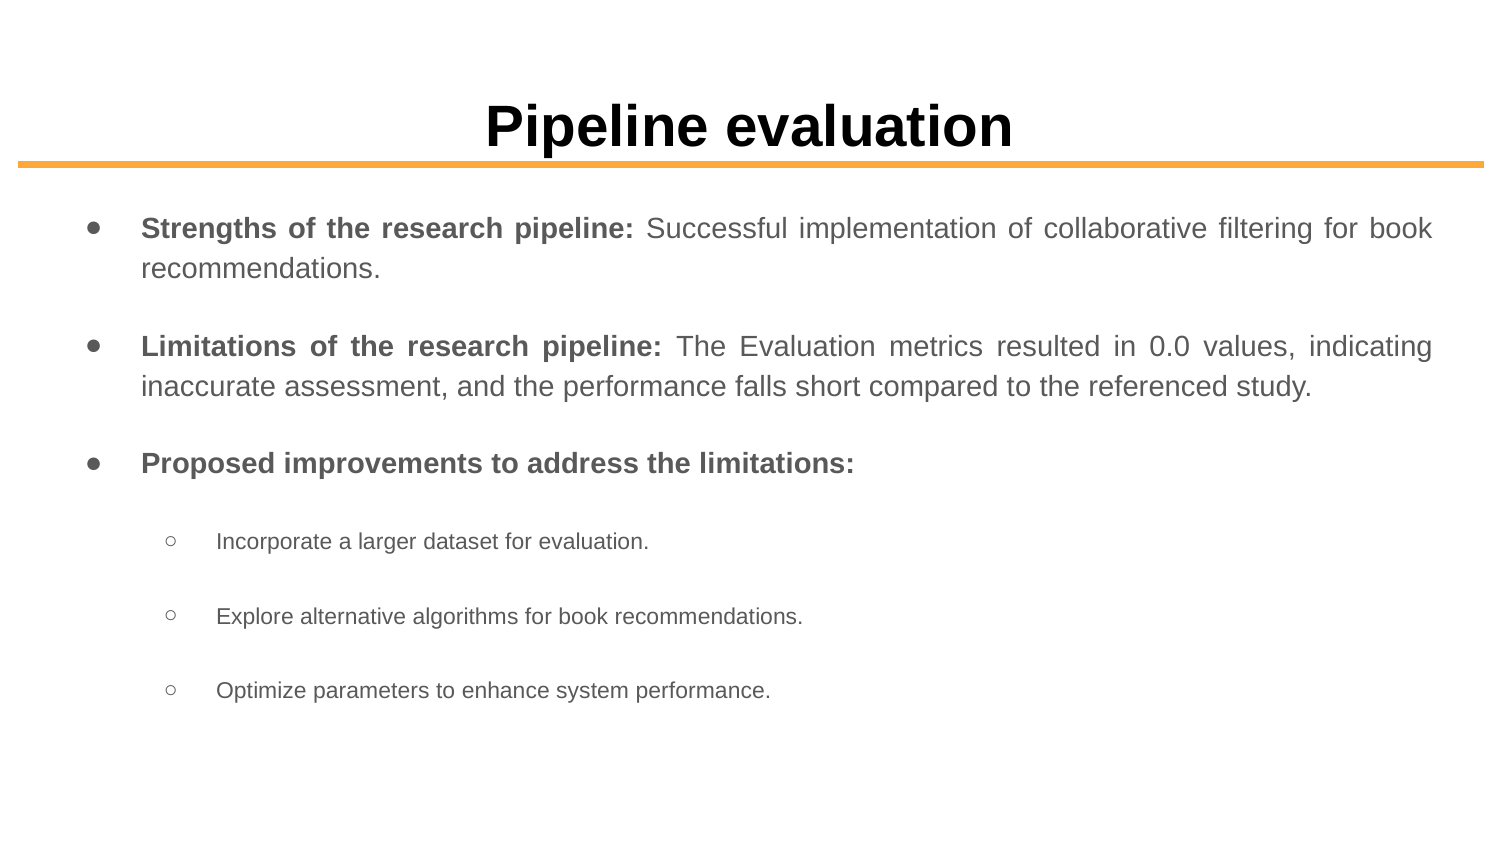

# Pipeline evaluation
Strengths of the research pipeline: Successful implementation of collaborative filtering for book recommendations.

Limitations of the research pipeline: The Evaluation metrics resulted in 0.0 values, indicating inaccurate assessment, and the performance falls short compared to the referenced study.

Proposed improvements to address the limitations:
Incorporate a larger dataset for evaluation.
Explore alternative algorithms for book recommendations.
Optimize parameters to enhance system performance.